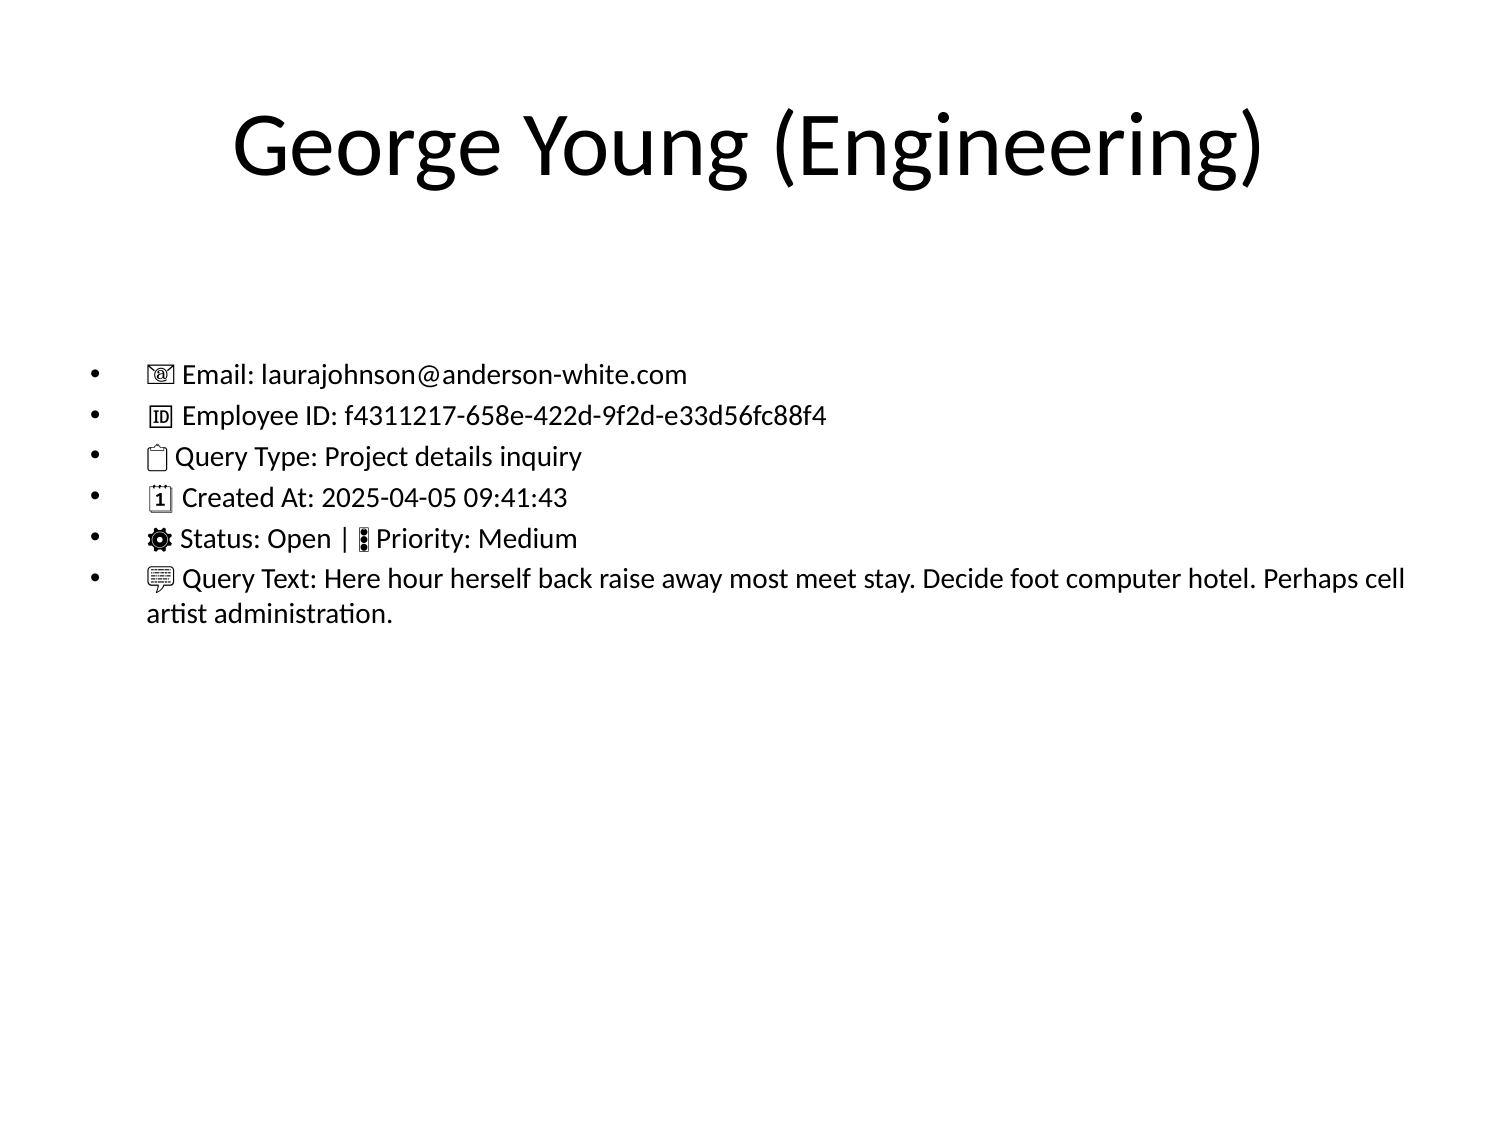

# George Young (Engineering)

📧 Email: laurajohnson@anderson-white.com
🆔 Employee ID: f4311217-658e-422d-9f2d-e33d56fc88f4
📋 Query Type: Project details inquiry
🗓 Created At: 2025-04-05 09:41:43
⚙ Status: Open | 🚦 Priority: Medium
💬 Query Text: Here hour herself back raise away most meet stay. Decide foot computer hotel. Perhaps cell artist administration.